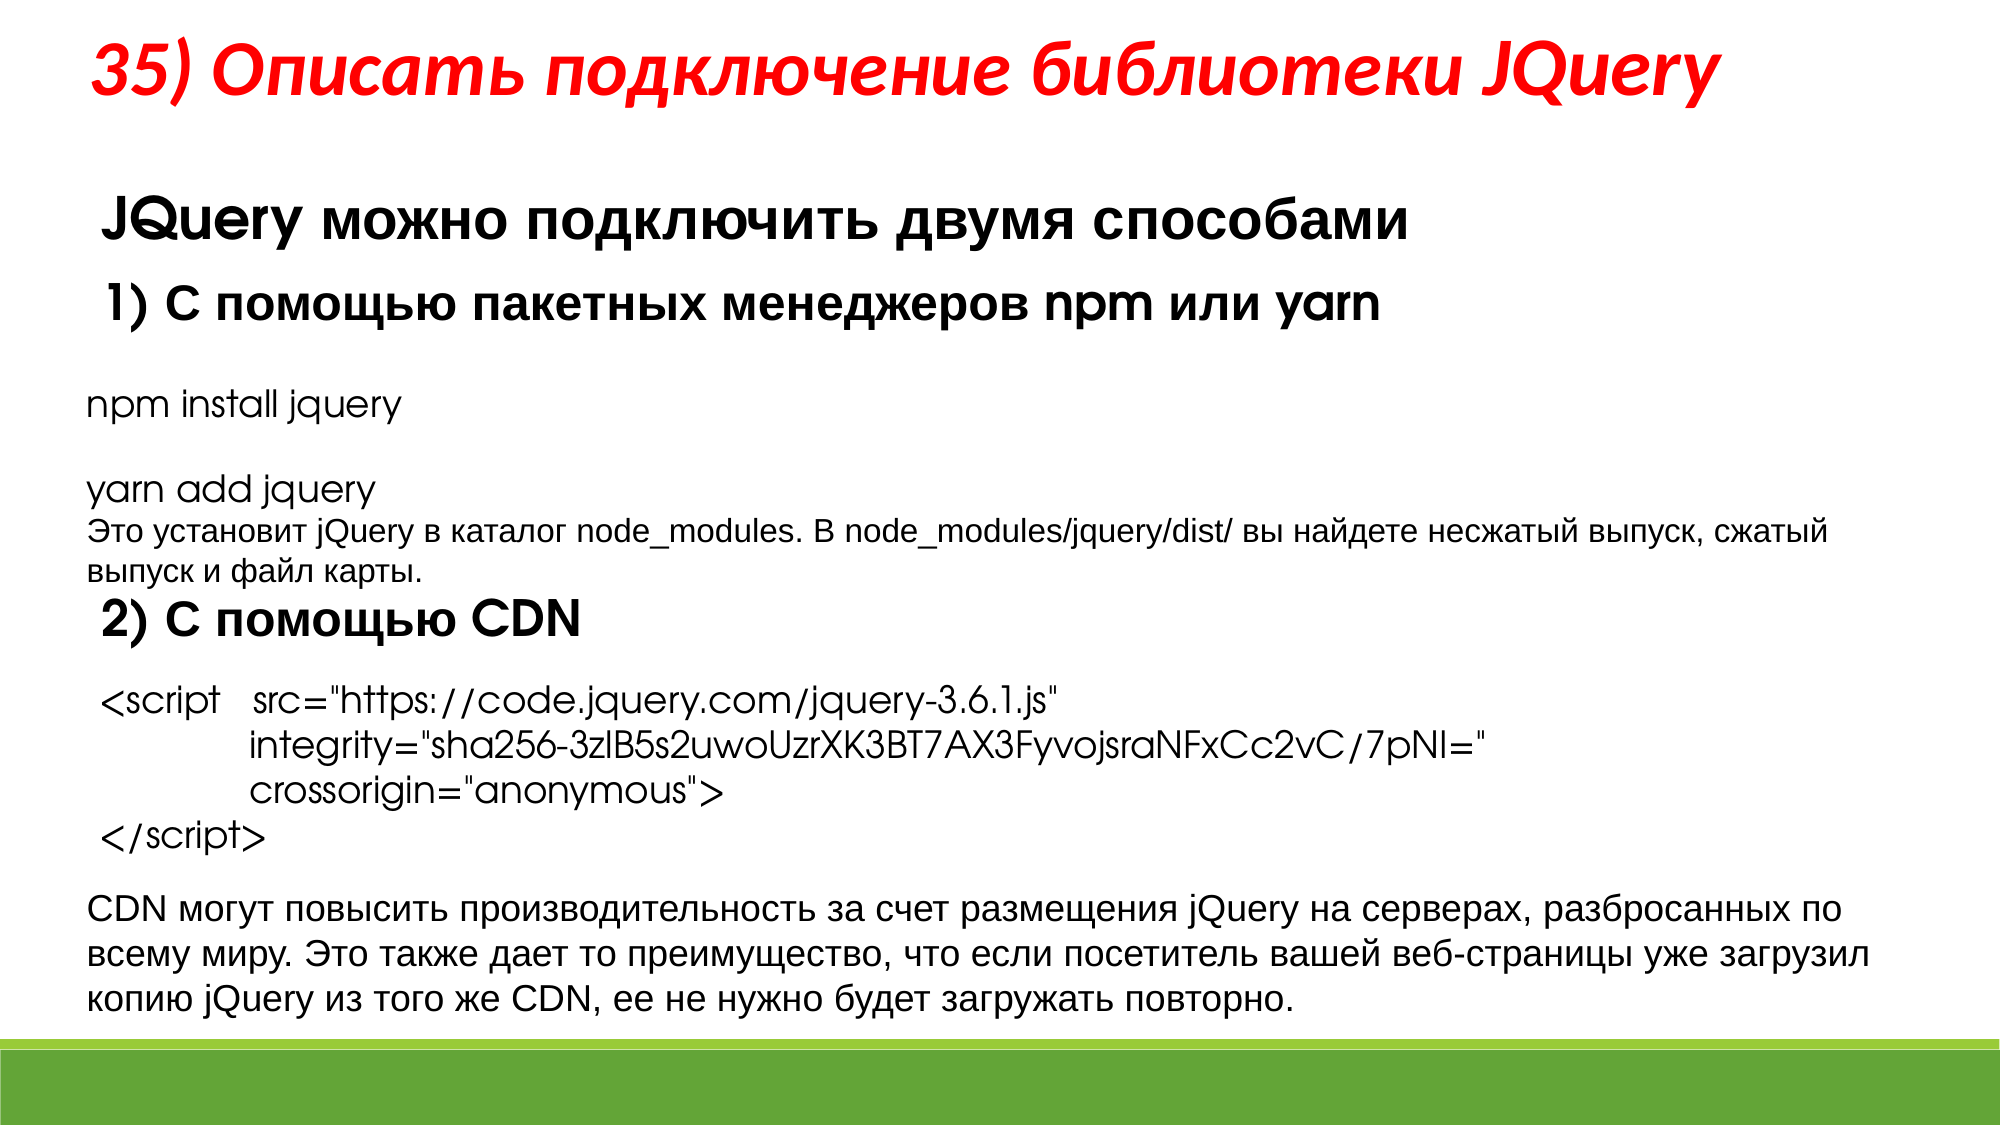

35) Описать подключение библиотеки JQuery
JQuery можно подключить двумя способами
1) С помощью пакетных менеджеров npm или yarn
npm install jquery
yarn add jquery
Это установит jQuery в каталог node_modules. В node_modules/jquery/dist/ вы найдете несжатый выпуск, сжатый выпуск и файл карты.
2) С помощью CDN
<script   src="https://code.jquery.com/jquery-3.6.1.js"
	integrity="sha256-3zlB5s2uwoUzrXK3BT7AX3FyvojsraNFxCc2vC/7pNI="
	crossorigin="anonymous">
</script>
CDN могут повысить производительность за счет размещения jQuery на серверах, разбросанных по всему миру. Это также дает то преимущество, что если посетитель вашей веб-страницы уже загрузил копию jQuery из того же CDN, ее не нужно будет загружать повторно.